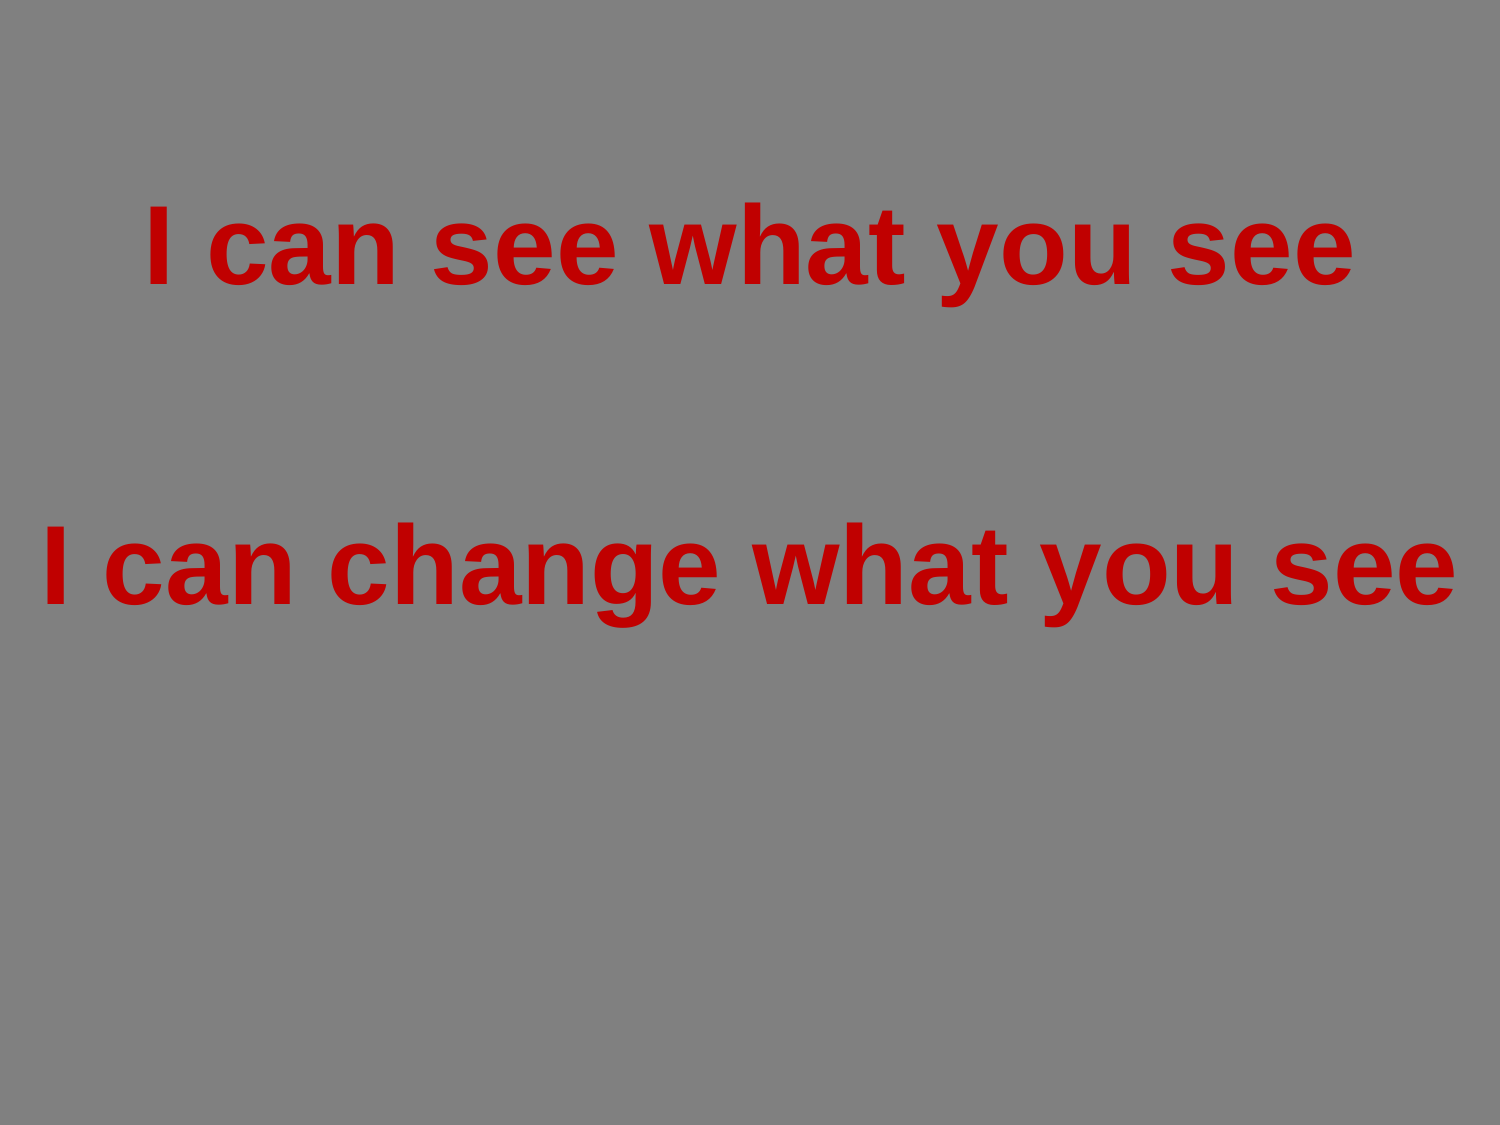

I can see what you see
I can change what you see